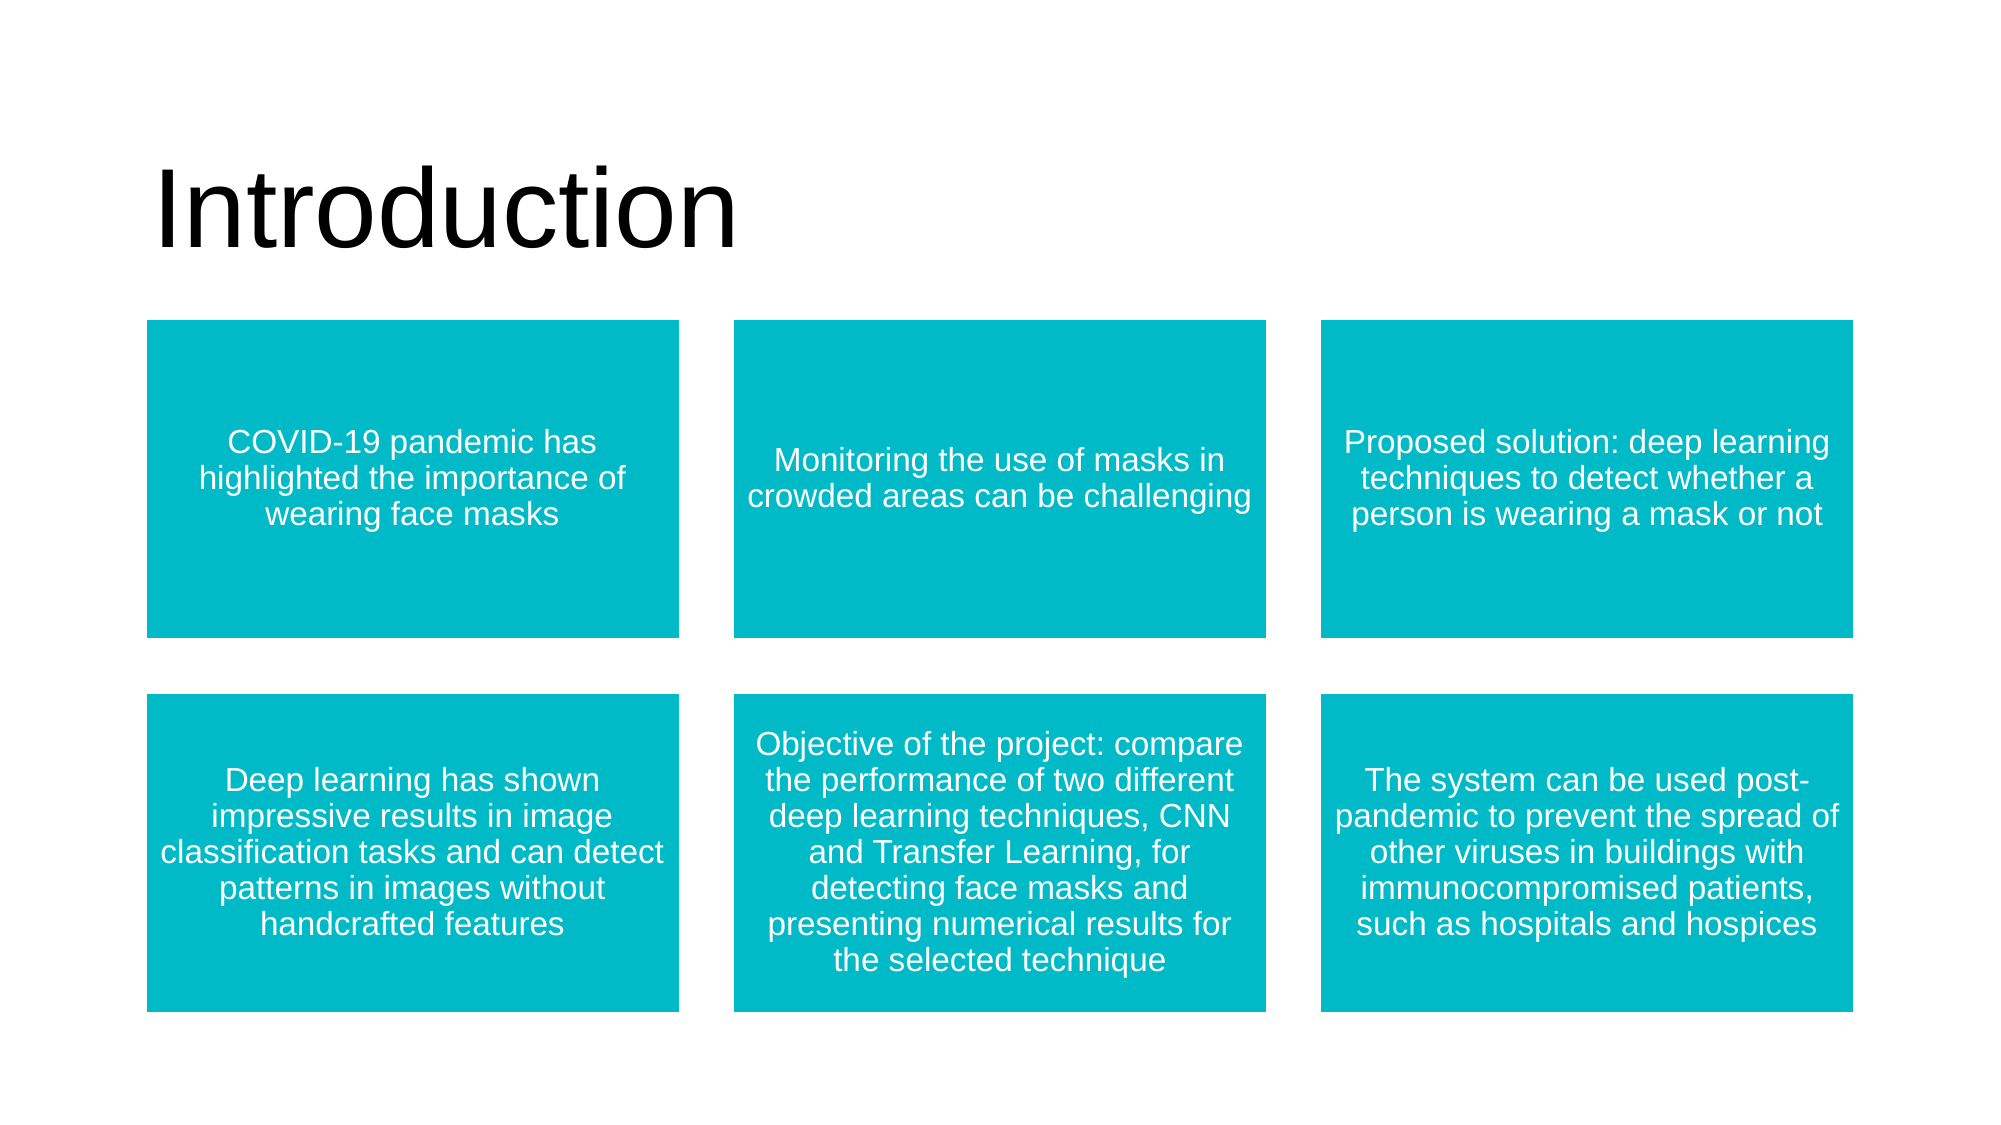

# Introduction
COVID-19 pandemic has highlighted the importance of wearing face masks
Monitoring the use of masks in crowded areas can be challenging
Proposed solution: deep learning techniques to detect whether a person is wearing a mask or not
Deep learning has shown impressive results in image classification tasks and can detect patterns in images without handcrafted features
Objective of the project: compare the performance of two different deep learning techniques, CNN and Transfer Learning, for detecting face masks and presenting numerical results for the selected technique
The system can be used post-pandemic to prevent the spread of other viruses in buildings with immunocompromised patients, such as hospitals and hospices